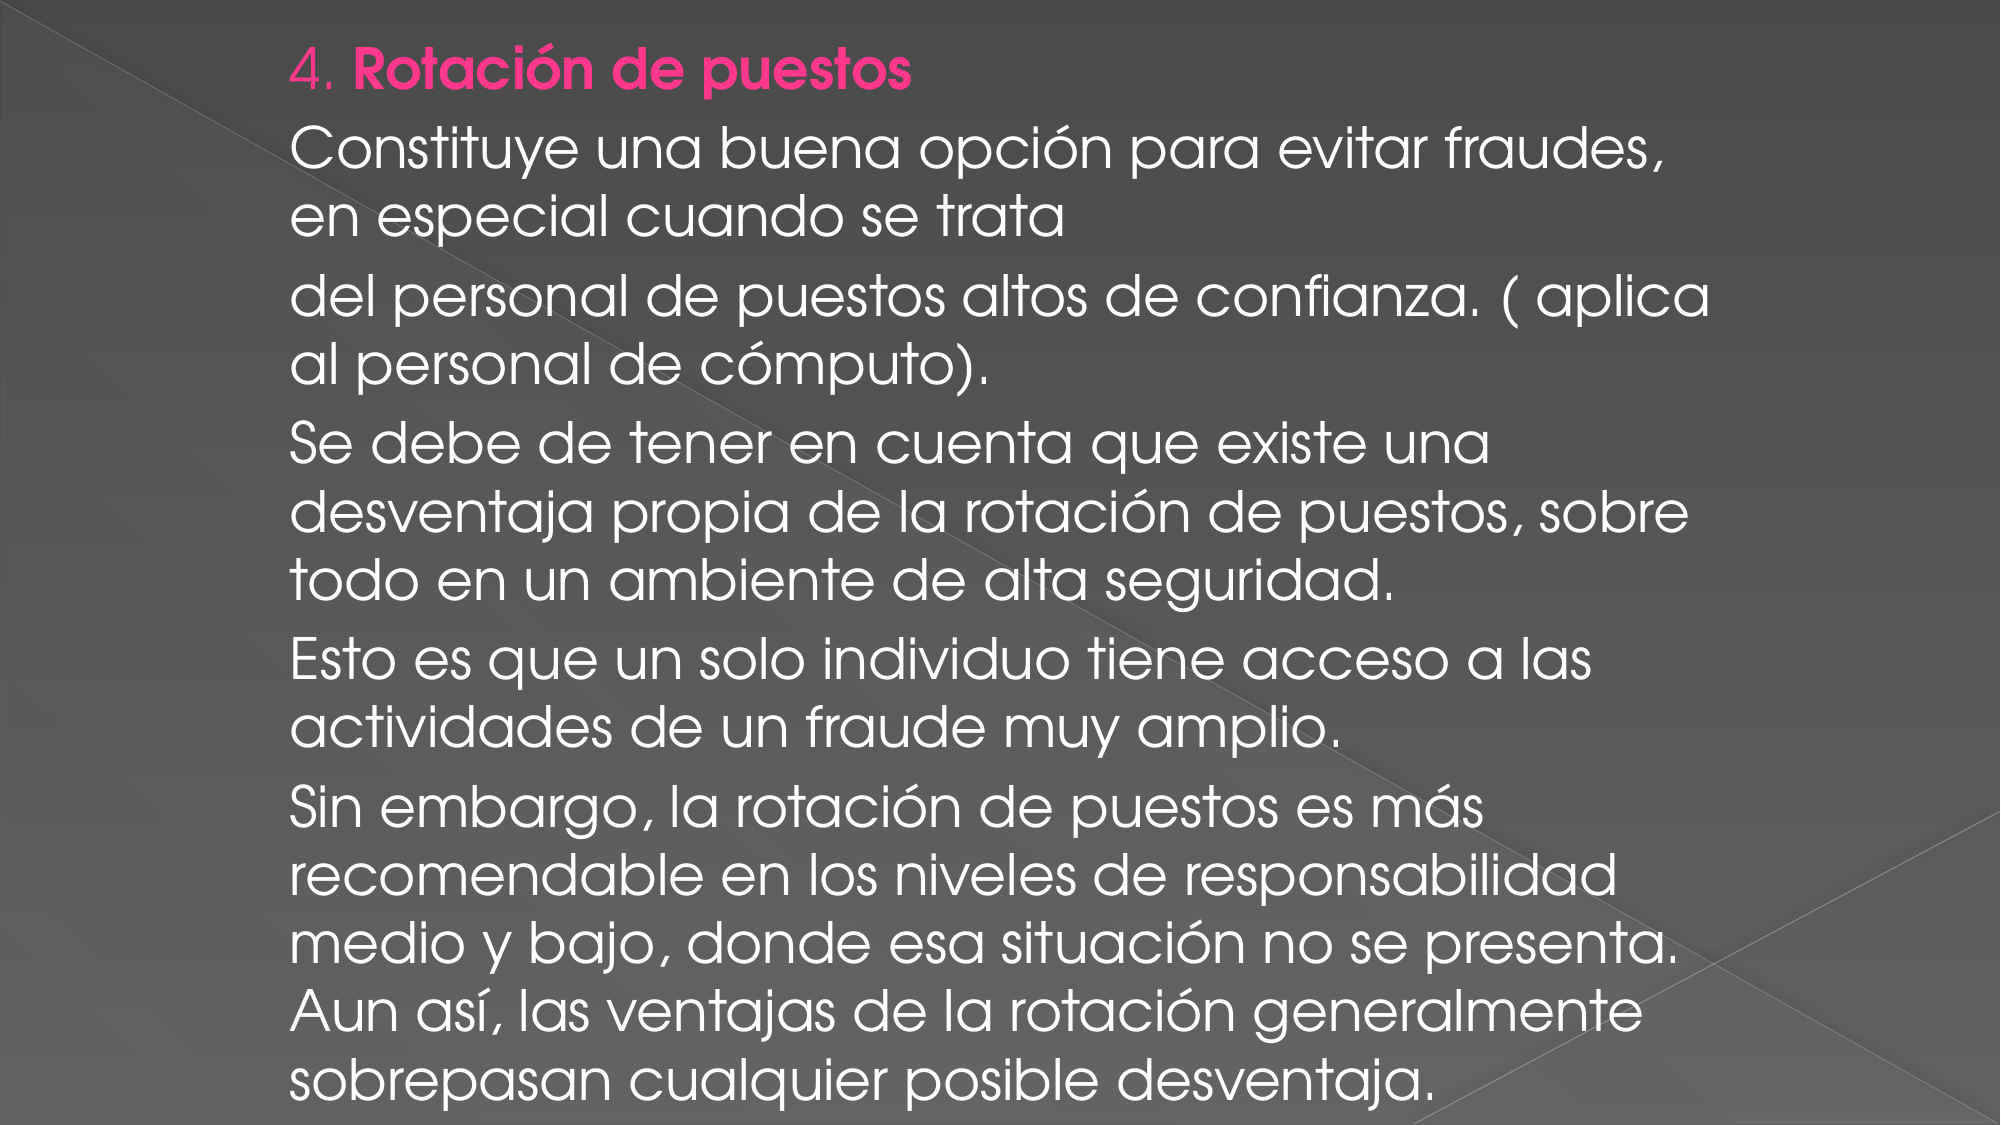

4. Rotación de puestos
Constituye una buena opción para evitar fraudes, en especial cuando se trata
del personal de puestos altos de confianza. ( aplica al personal de cómputo).
Se debe de tener en cuenta que existe una desventaja propia de la rotación de puestos, sobre todo en un ambiente de alta seguridad.
Esto es que un solo individuo tiene acceso a las actividades de un fraude muy amplio.
Sin embargo, la rotación de puestos es más recomendable en los niveles de responsabilidad medio y bajo, donde esa situación no se presenta. Aun así, las ventajas de la rotación generalmente sobrepasan cualquier posible desventaja.